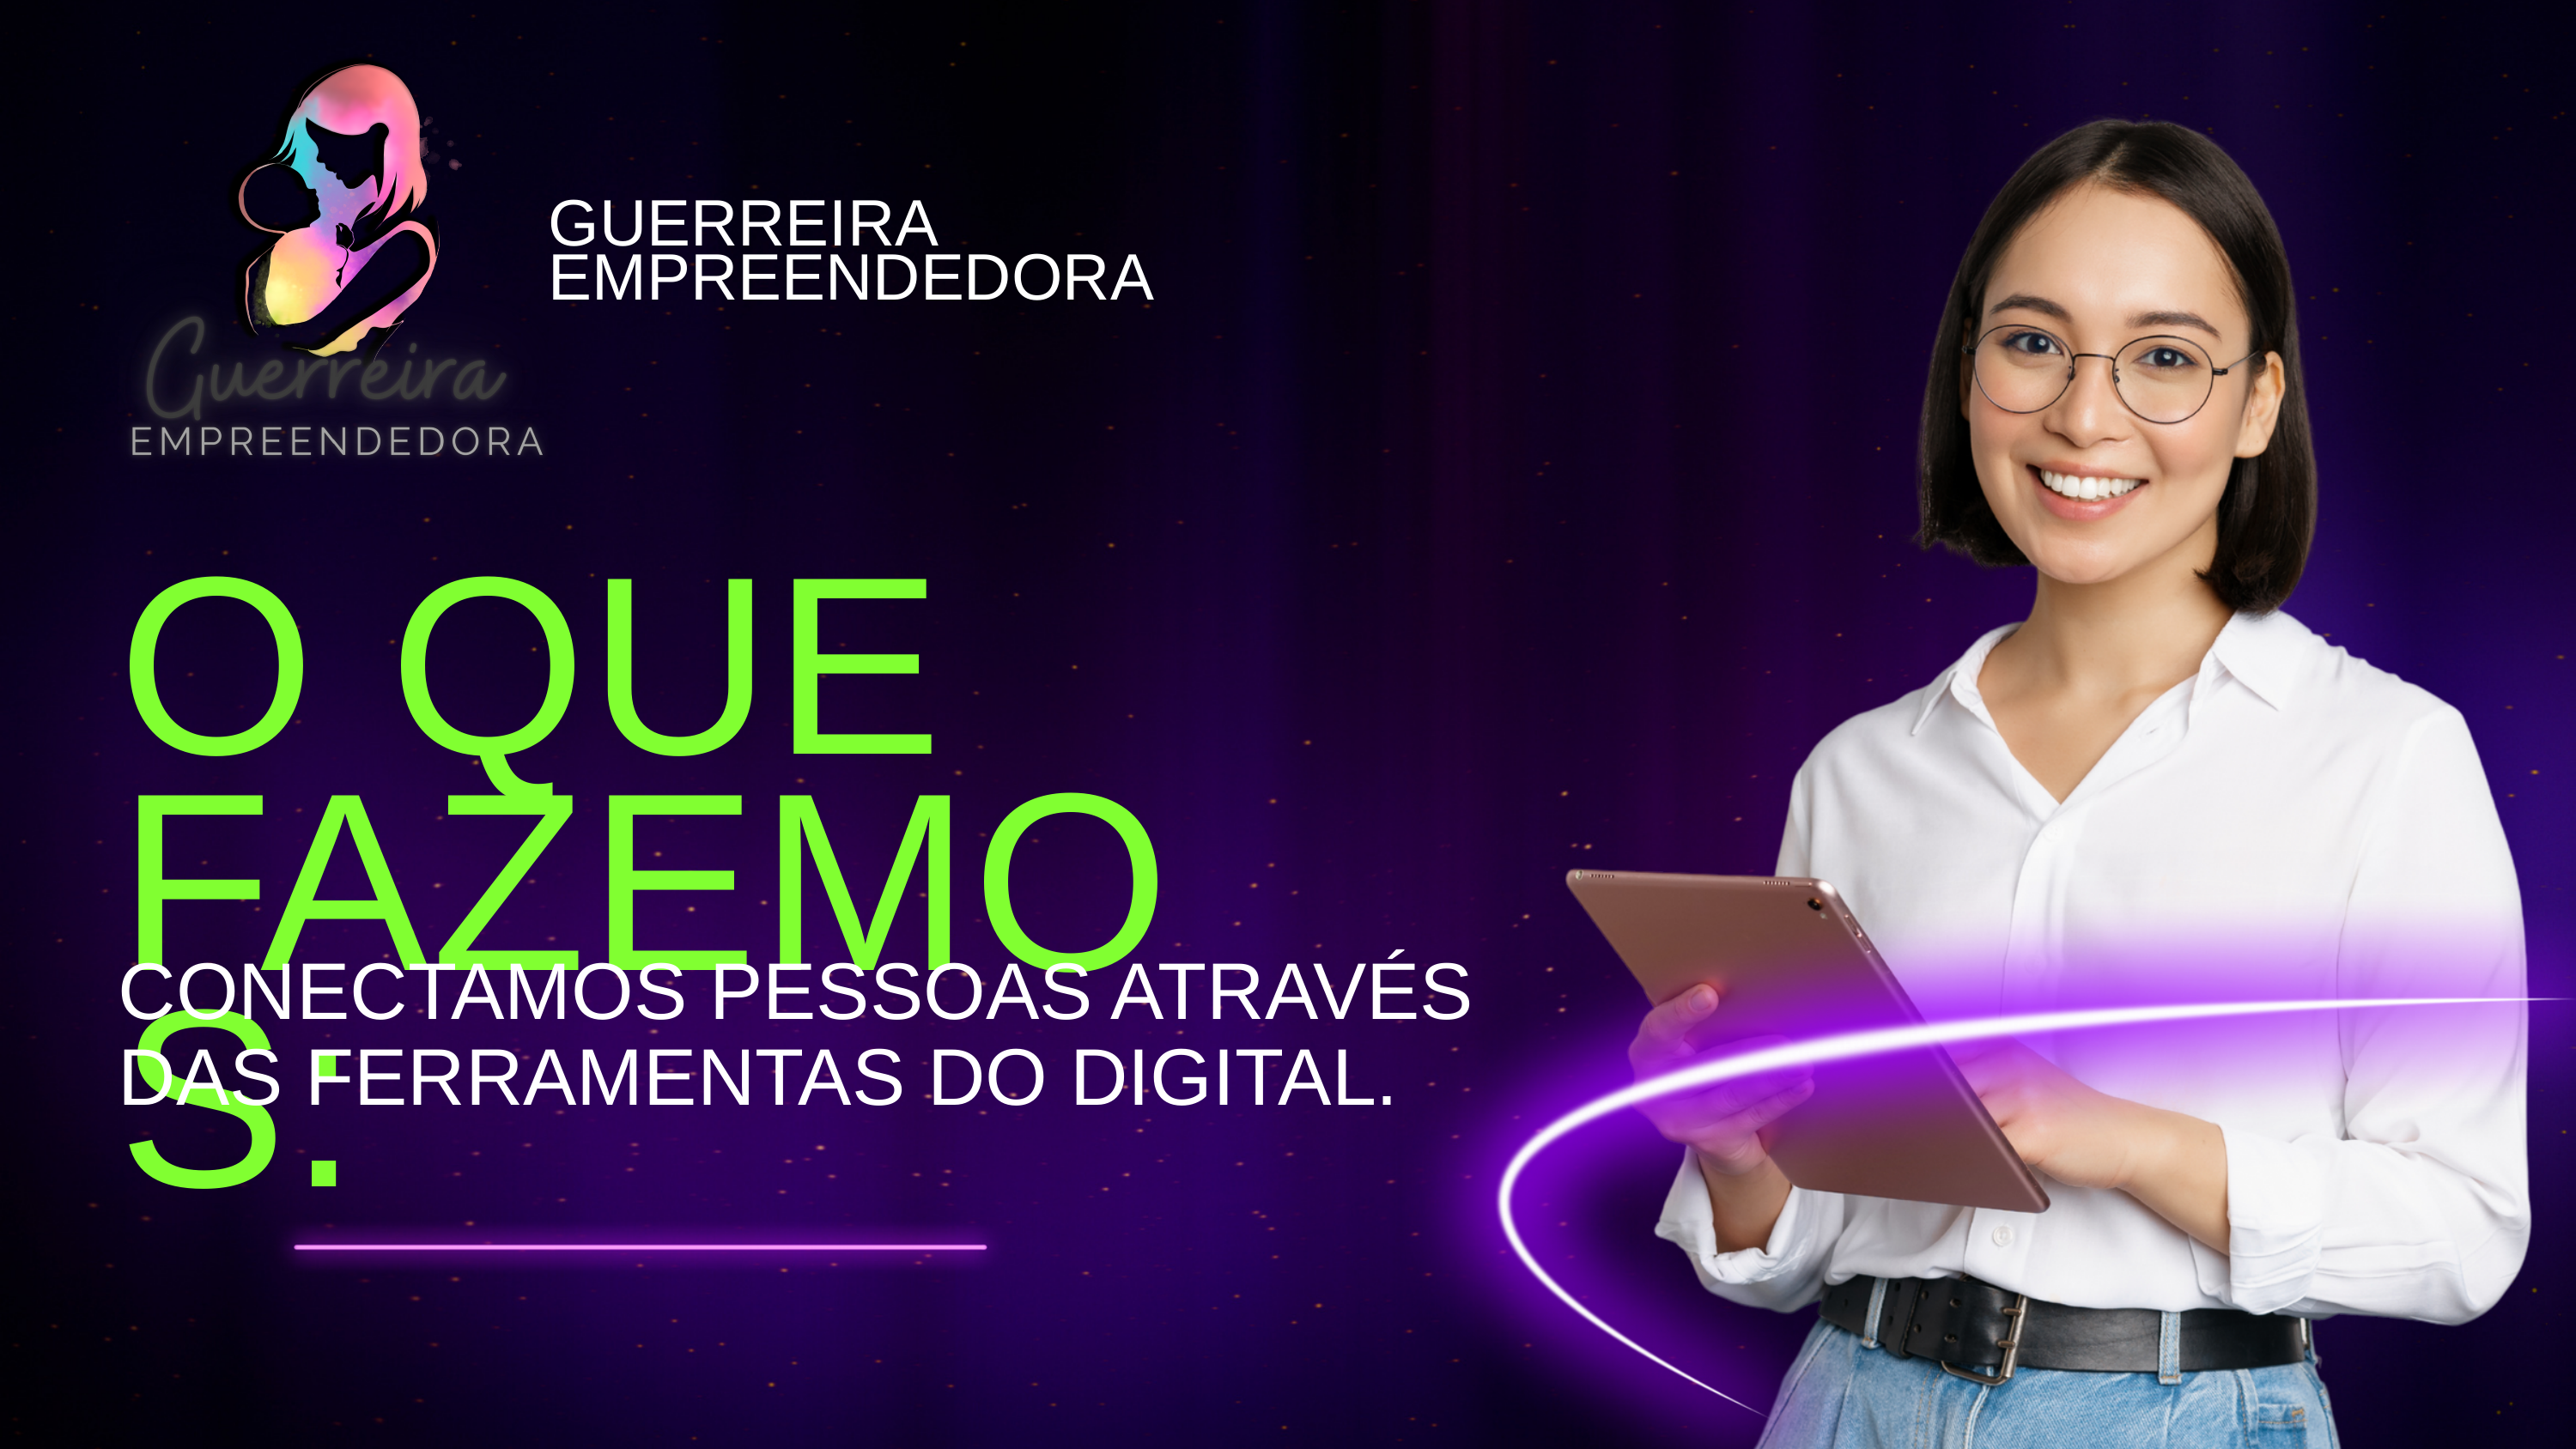

GUERREIRA EMPREENDEDORA

O QUE FAZEMOS:

CONECTAMOS PESSOAS ATRAVÉS DAS FERRAMENTAS DO DIGITAL.